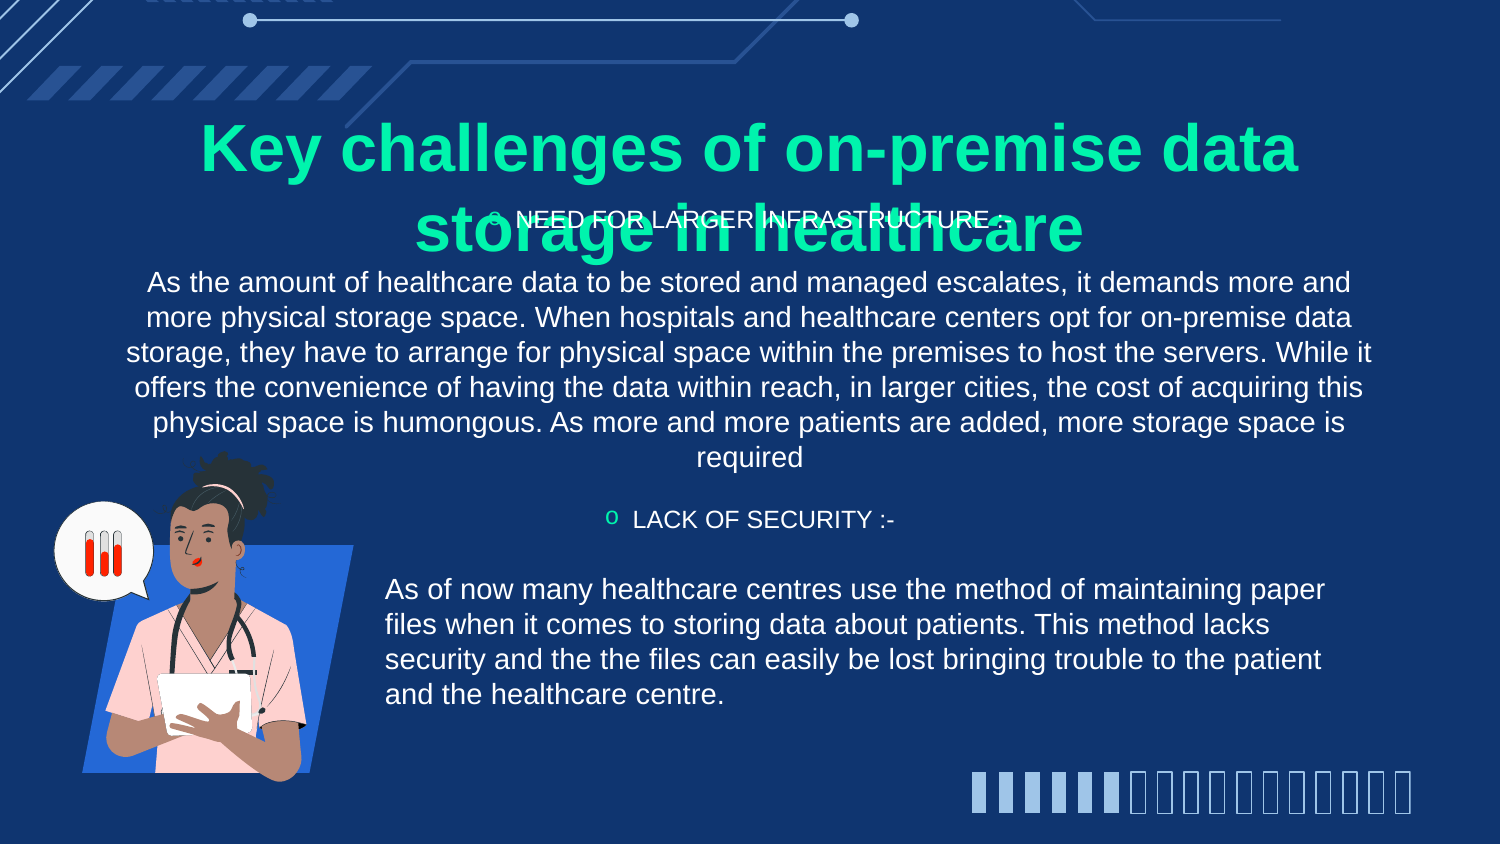

# Key challenges of on-premise data storage in healthcare
NEED FOR LARGER INFRASTRUCTURE :-

As the amount of healthcare data to be stored and managed escalates, it demands more and more physical storage space. When hospitals and healthcare centers opt for on-premise data storage, they have to arrange for physical space within the premises to host the servers. While it offers the convenience of having the data within reach, in larger cities, the cost of acquiring this physical space is humongous. As more and more patients are added, more storage space is required

LACK OF SECURITY :-

As of now many healthcare centres use the method of maintaining paper files when it comes to storing data about patients. This method lacks security and the the files can easily be lost bringing trouble to the patient and the healthcare centre.